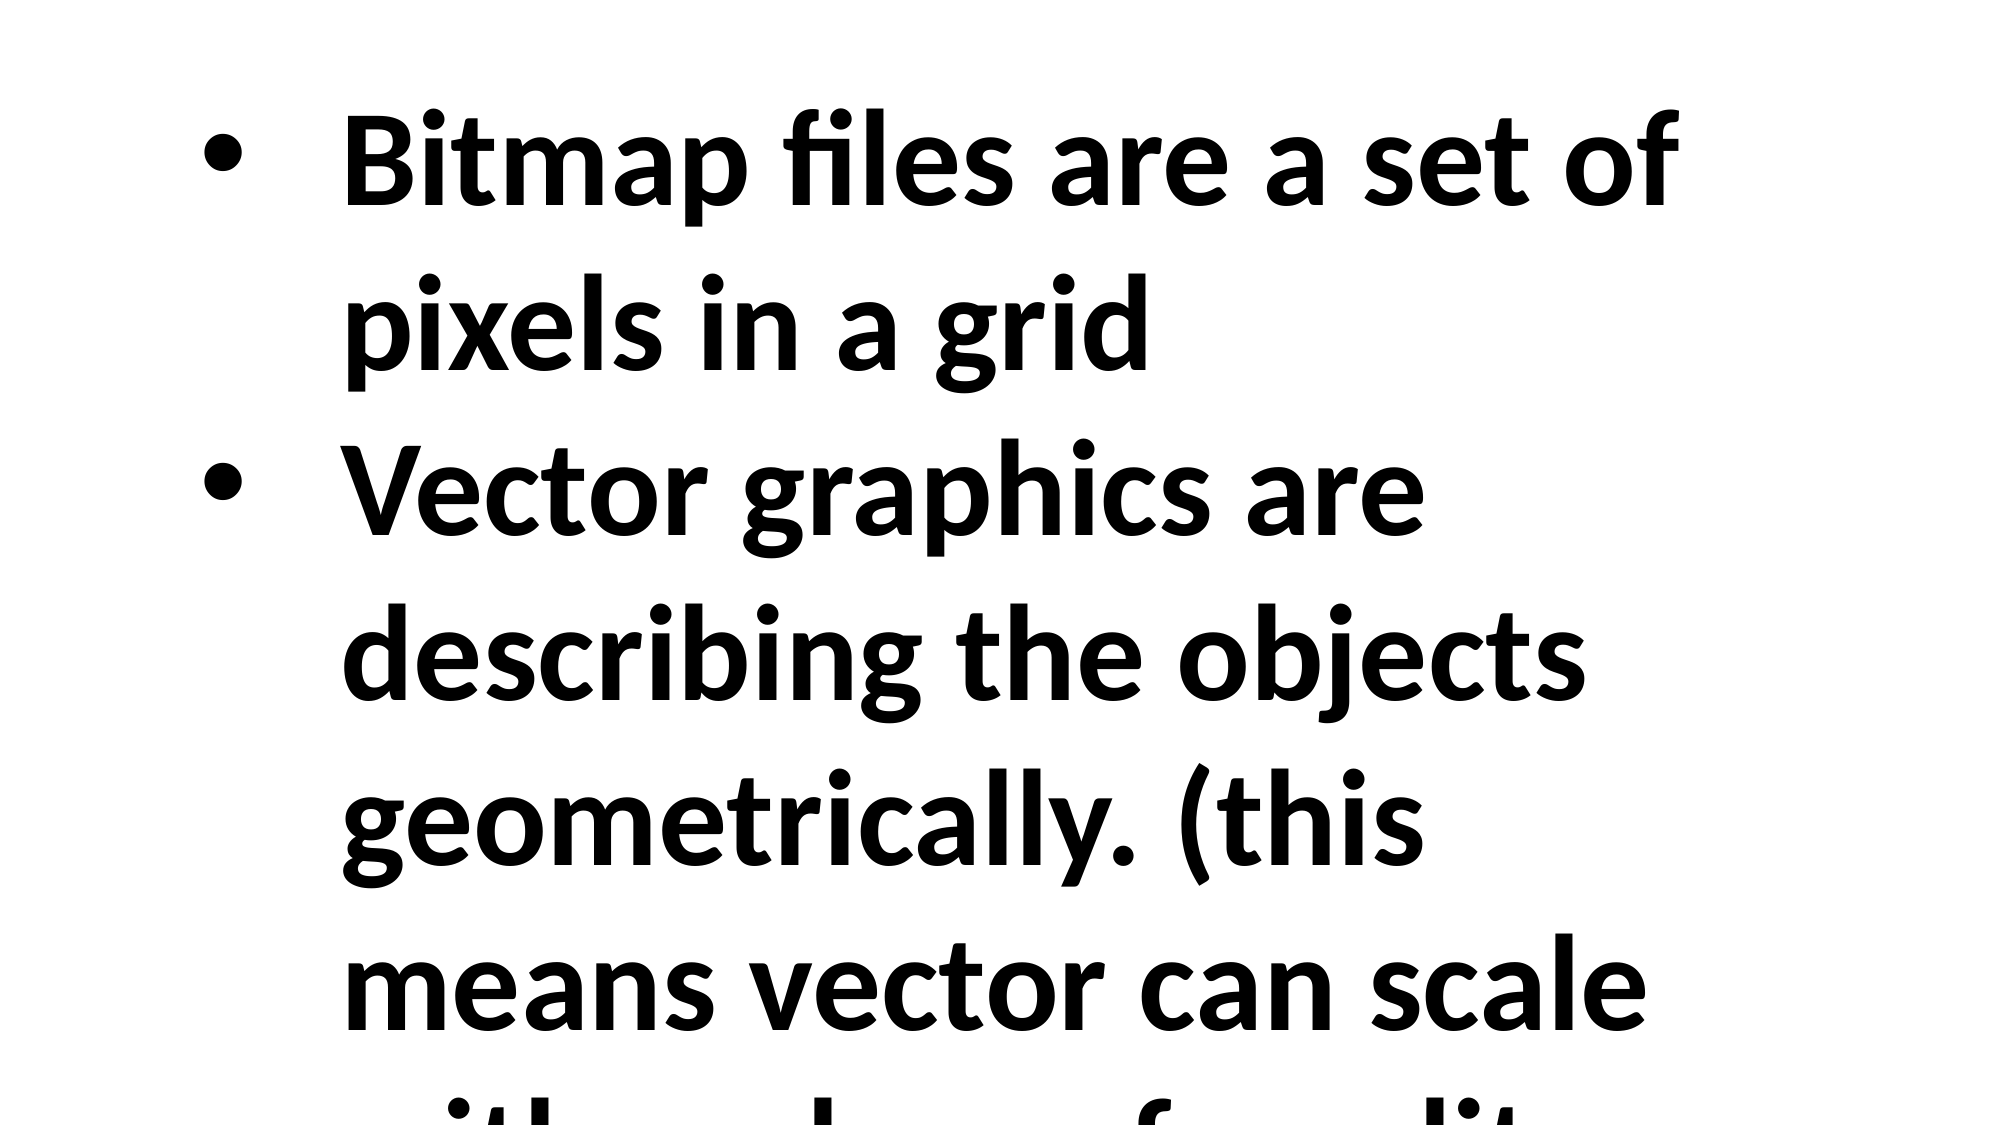

Bitmap files are a set of pixels in a grid
Vector graphics are describing the objects geometrically. (this means vector can scale with no loss of quality